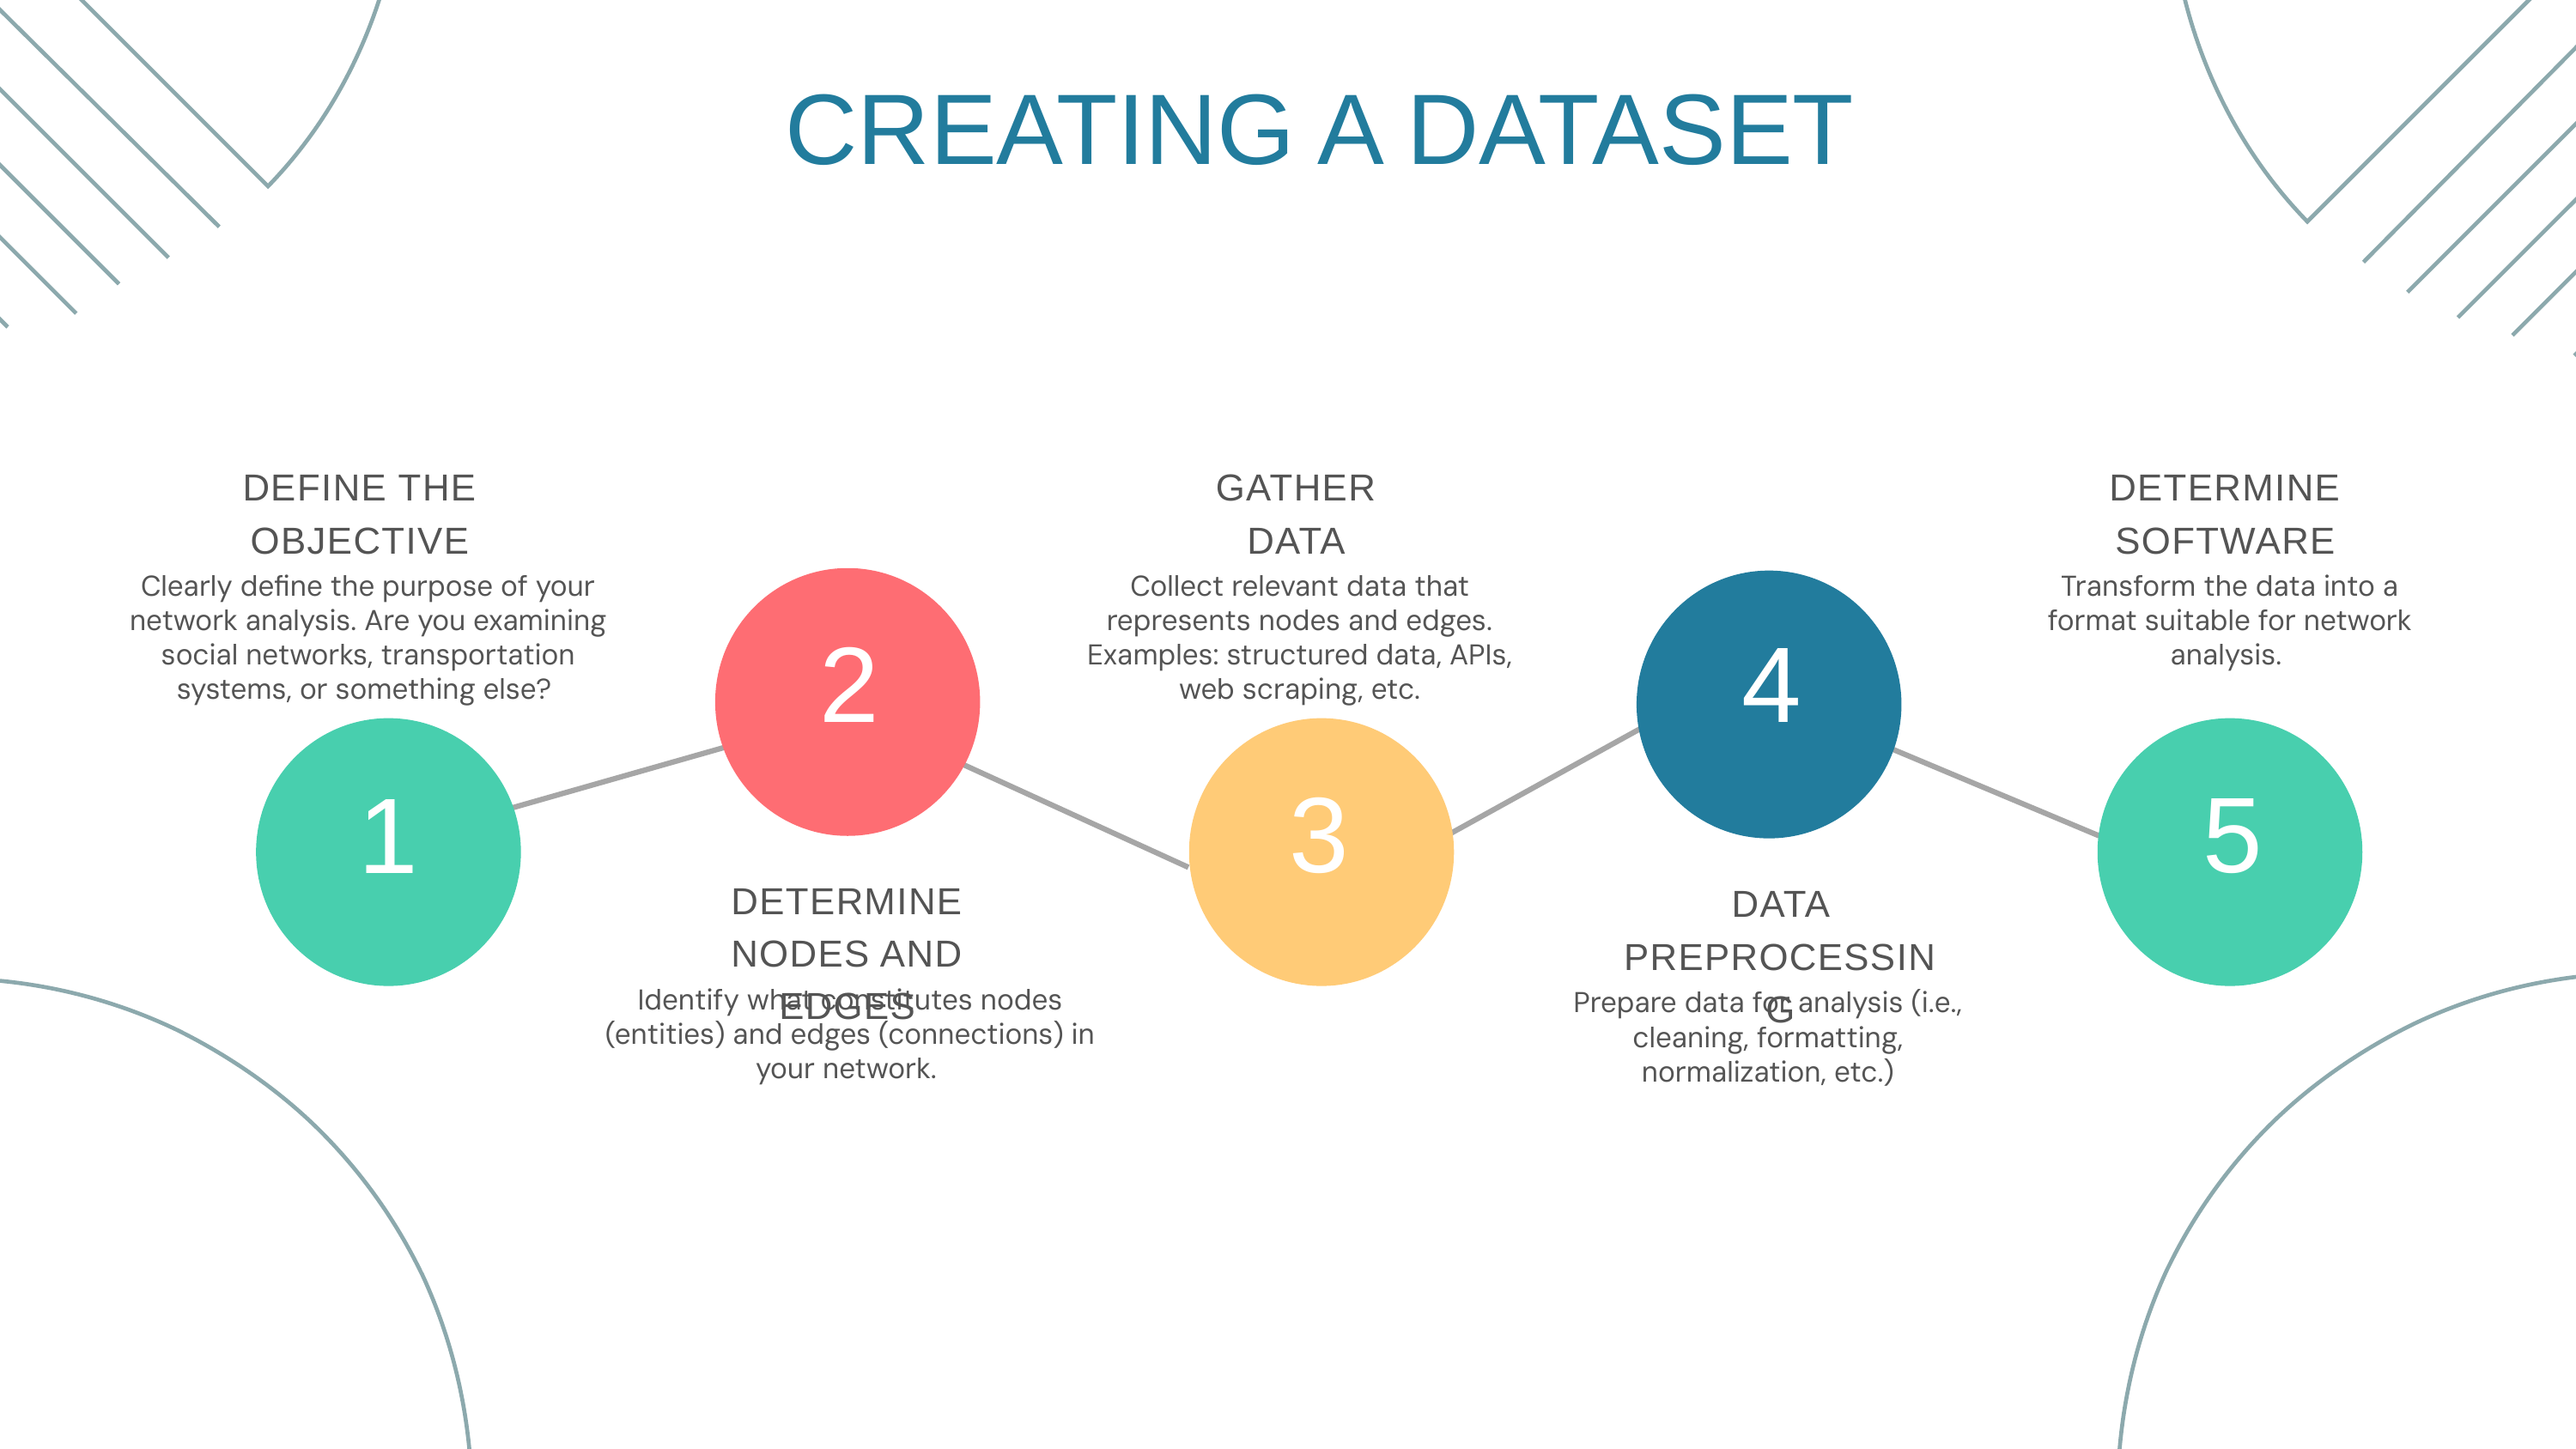

CREATING A DATASET
DEFINE THE OBJECTIVE
GATHER DATA
DETERMINE SOFTWARE
Clearly define the purpose of your network analysis. Are you examining social networks, transportation systems, or something else?
Collect relevant data that represents nodes and edges. Examples: structured data, APIs, web scraping, etc.
Transform the data into a format suitable for network analysis.

2

4

1

3

5

DETERMINE NODES AND EDGES
DATA PREPROCESSING
Identify what constitutes nodes (entities) and edges (connections) in your network.
Prepare data for analysis (i.e., cleaning, formatting, normalization, etc.)